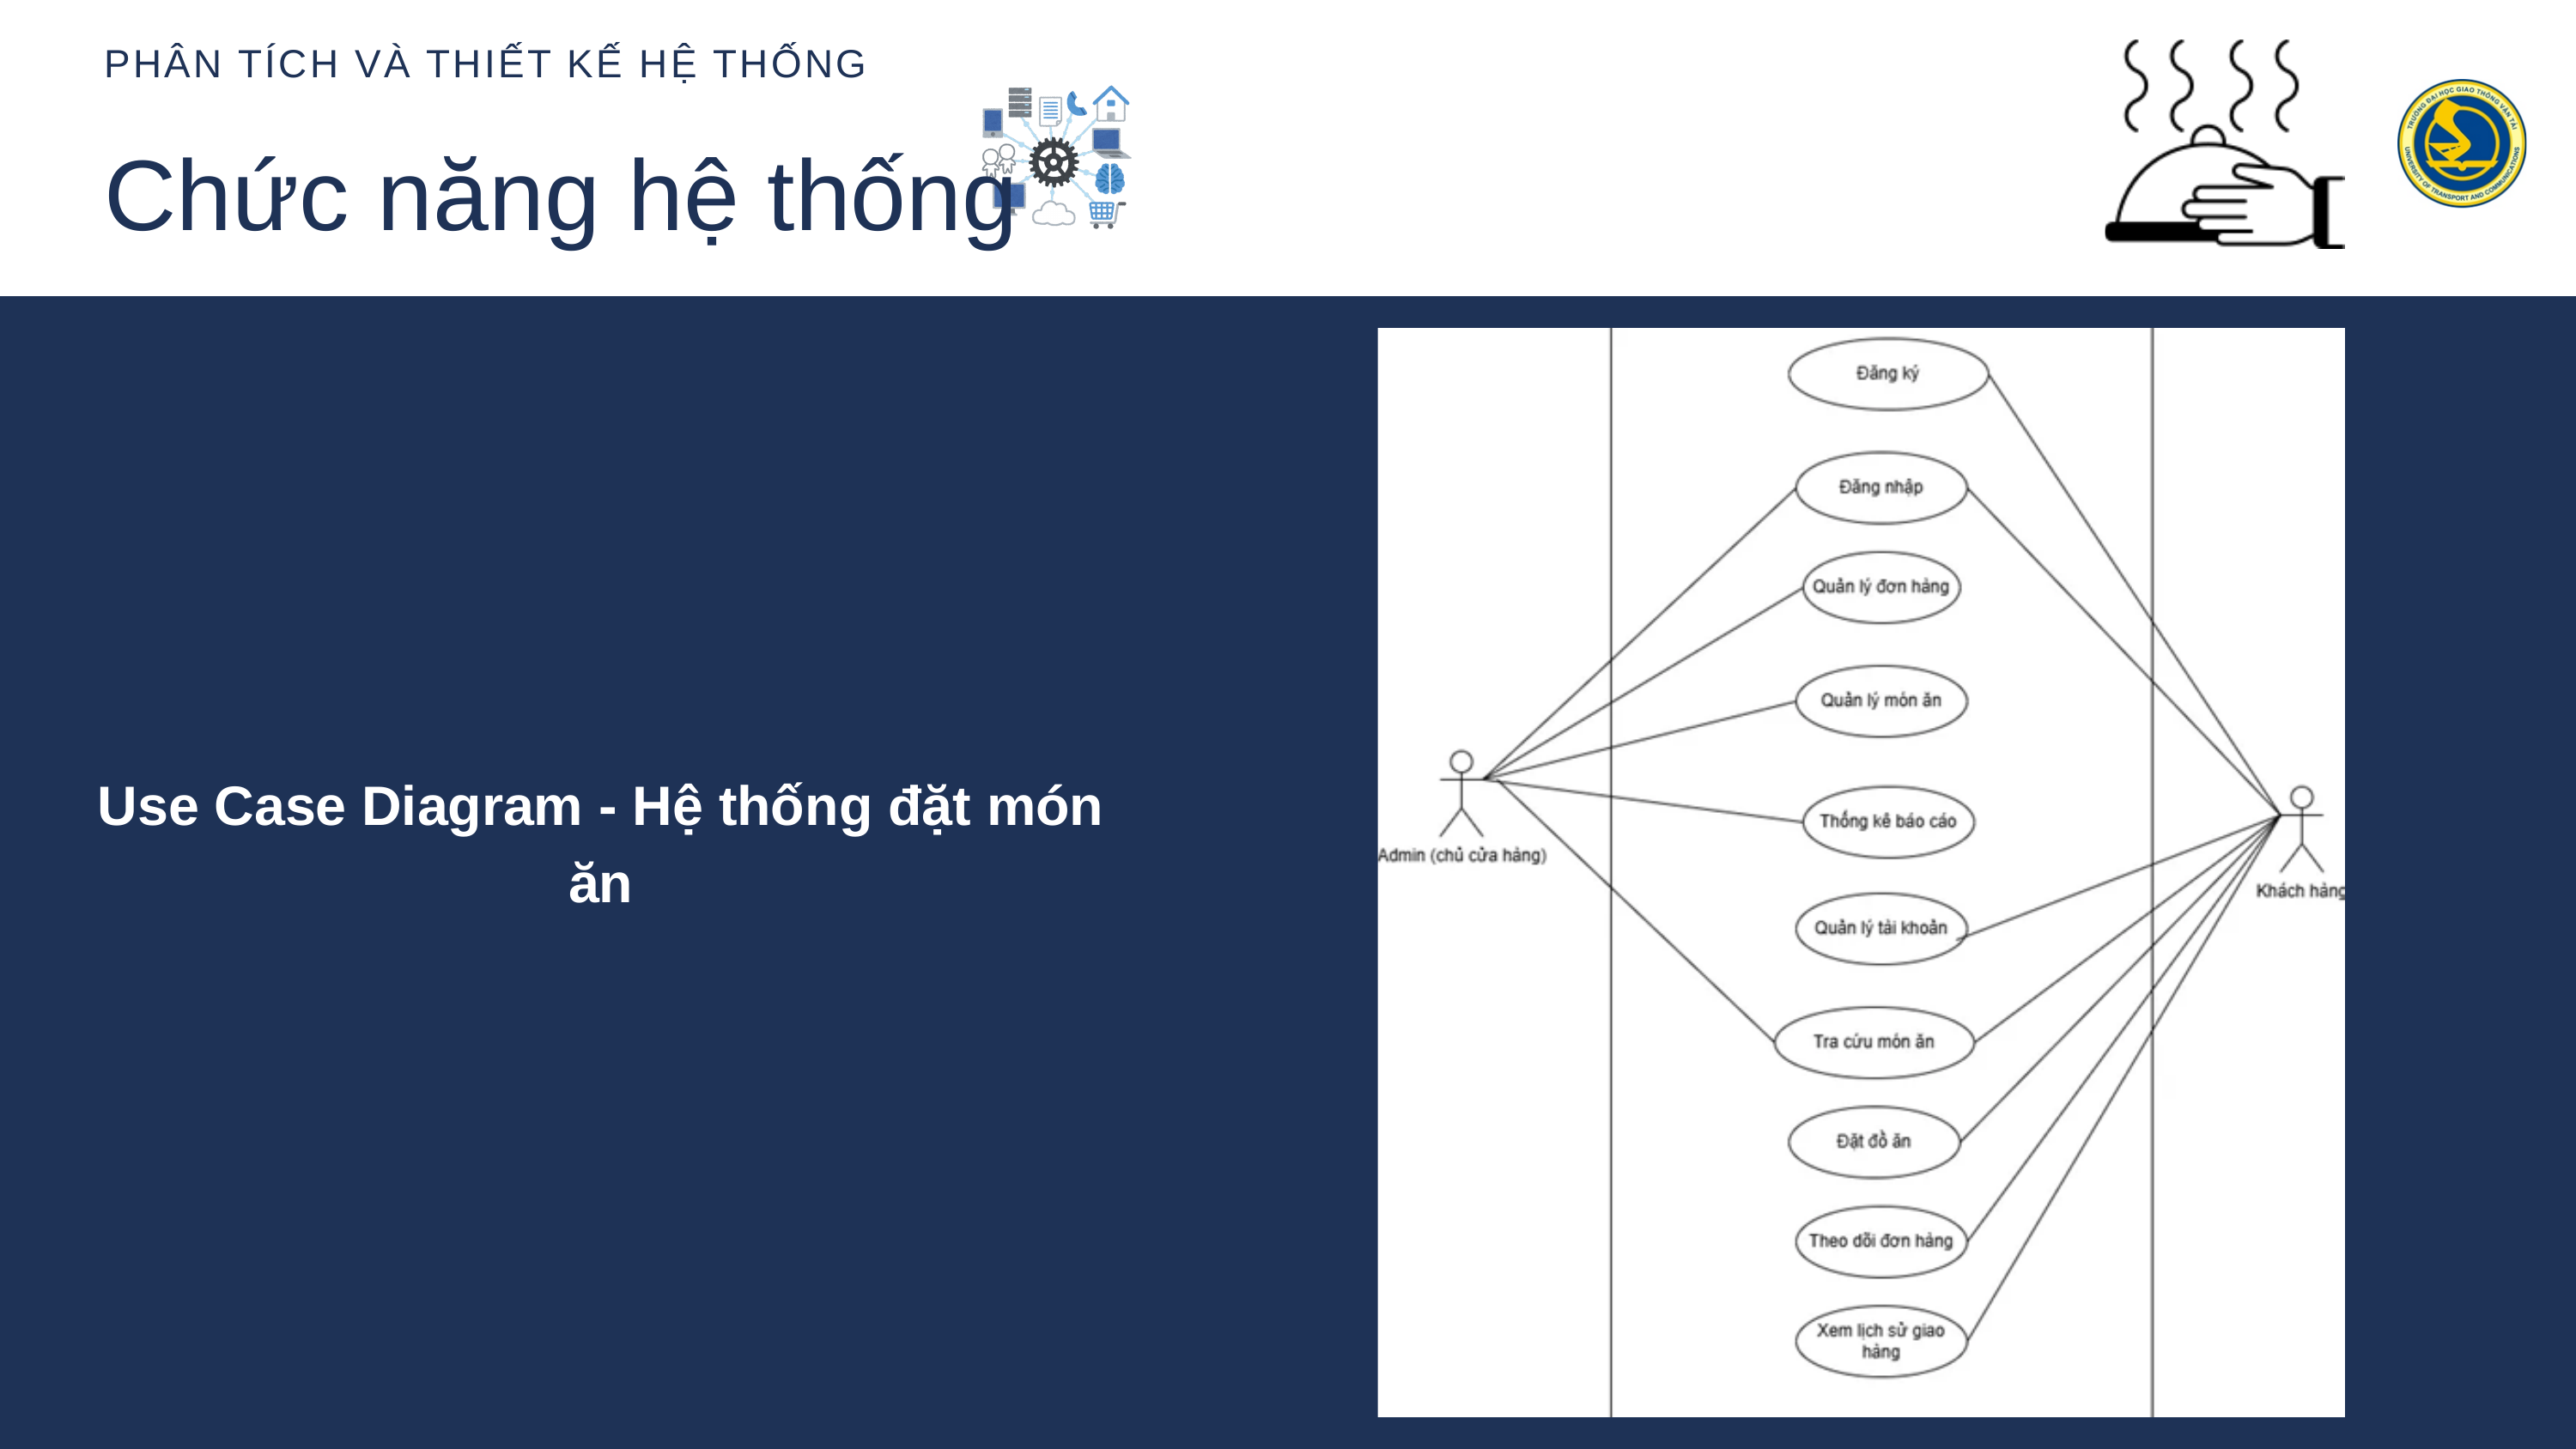

PHÂN TÍCH VÀ THIẾT KẾ HỆ THỐNG
Chức năng hệ thống

Use Case Diagram - Hệ thống đặt món ăn